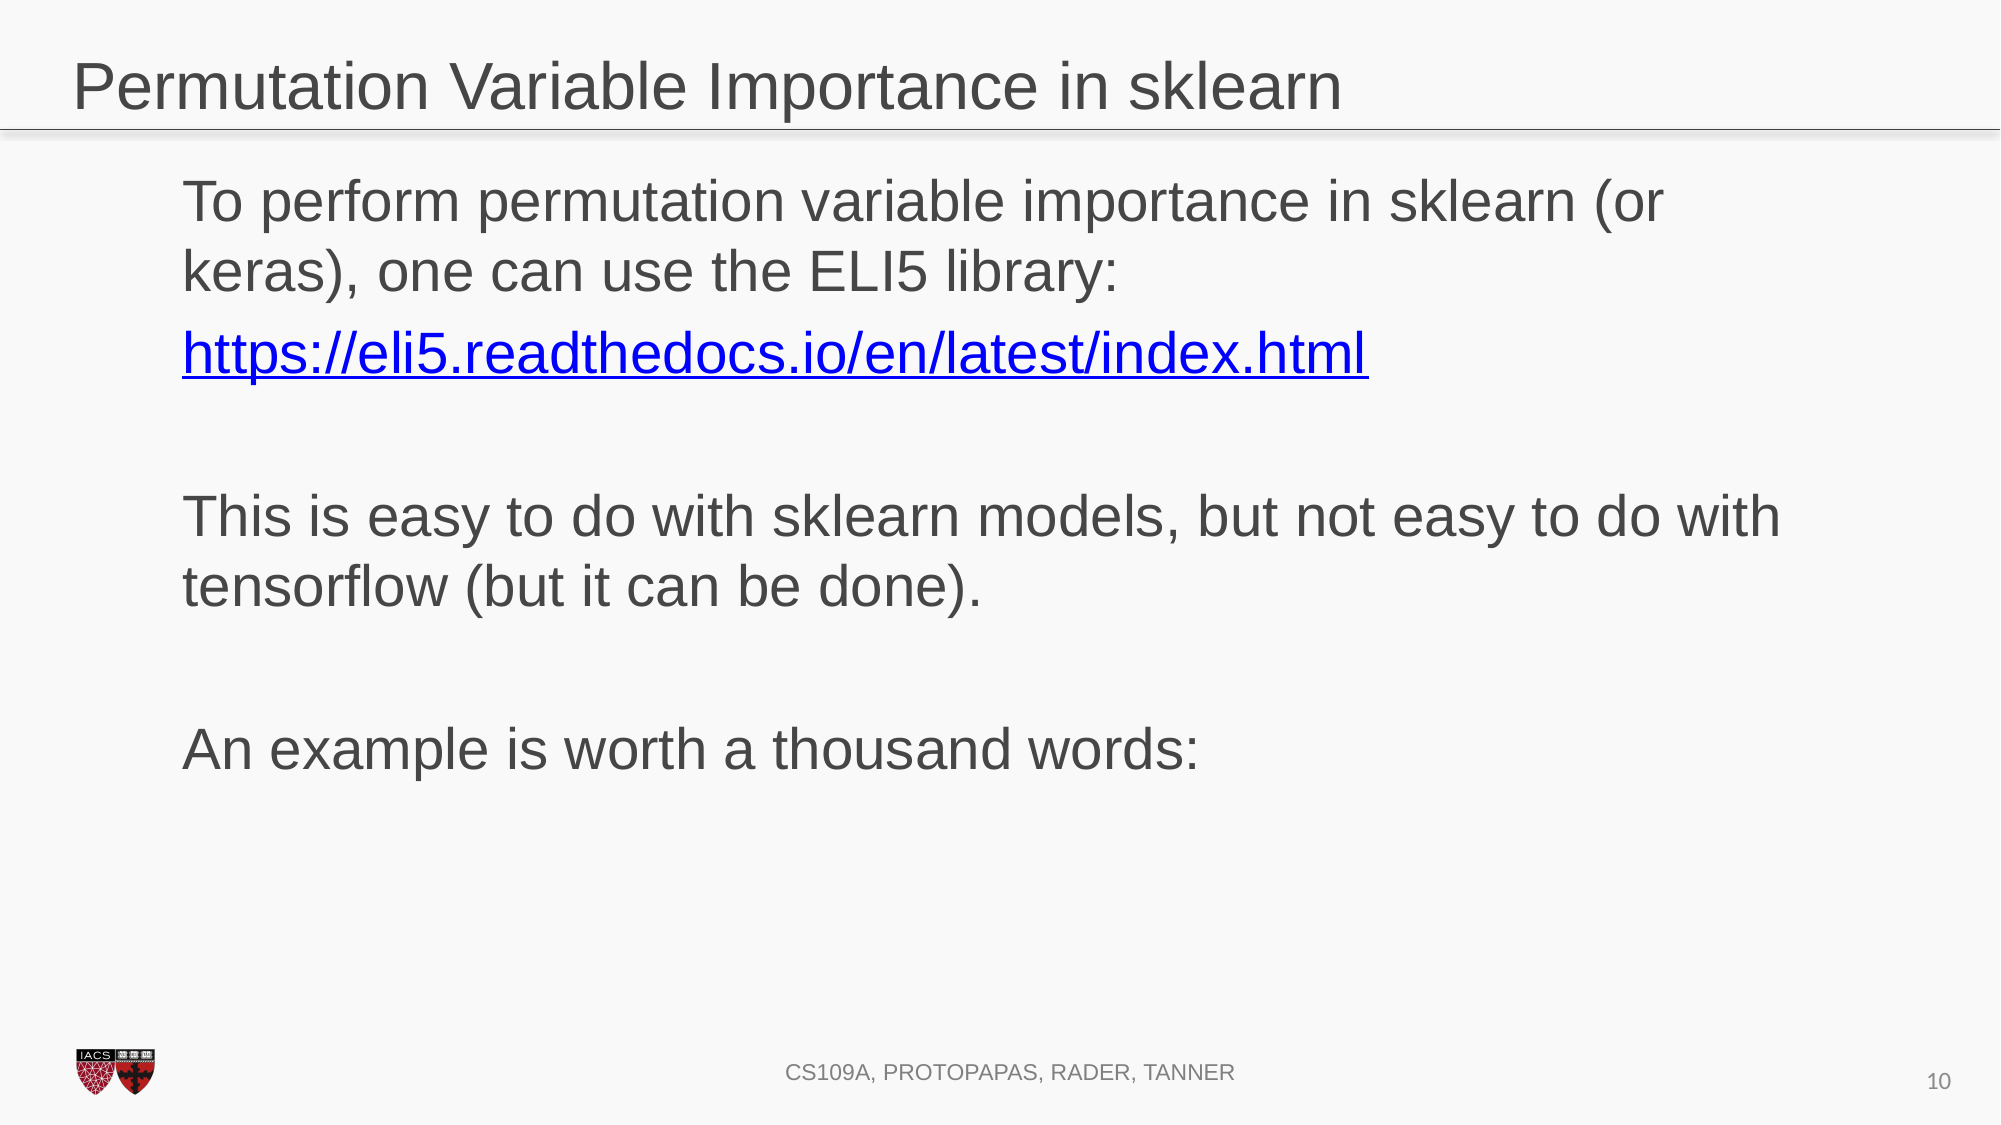

# Permutation Variable Importance in sklearn
To perform permutation variable importance in sklearn (or keras), one can use the ELI5 library:
https://eli5.readthedocs.io/en/latest/index.html

This is easy to do with sklearn models, but not easy to do with tensorflow (but it can be done).

An example is worth a thousand words:
10